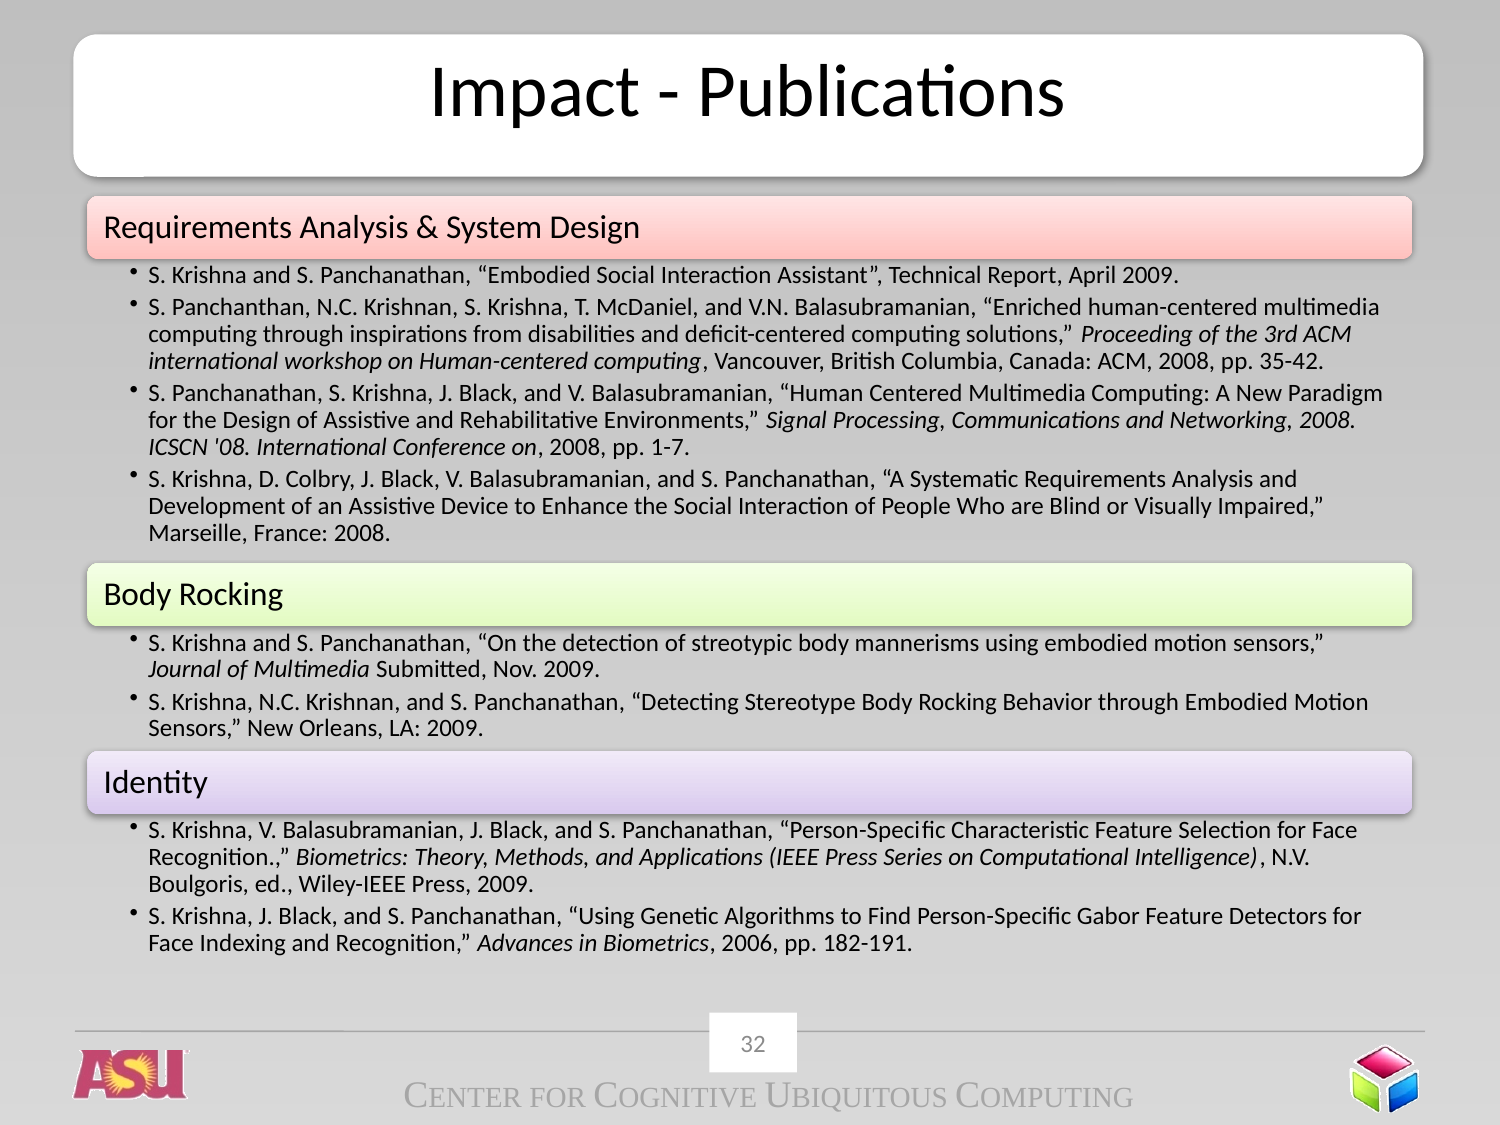

# Impact - Publications
Requirements Analysis & System Design
S. Krishna and S. Panchanathan, “Embodied Social Interaction Assistant”, Technical Report, April 2009.
S. Panchanthan, N.C. Krishnan, S. Krishna, T. McDaniel, and V.N. Balasubramanian, “Enriched human-centered multimedia computing through inspirations from disabilities and deficit-centered computing solutions,” Proceeding of the 3rd ACM international workshop on Human-centered computing, Vancouver, British Columbia, Canada: ACM, 2008, pp. 35-42.
S. Panchanathan, S. Krishna, J. Black, and V. Balasubramanian, “Human Centered Multimedia Computing: A New Paradigm for the Design of Assistive and Rehabilitative Environments,” Signal Processing, Communications and Networking, 2008. ICSCN '08. International Conference on, 2008, pp. 1-7.
S. Krishna, D. Colbry, J. Black, V. Balasubramanian, and S. Panchanathan, “A Systematic Requirements Analysis and Development of an Assistive Device to Enhance the Social Interaction of People Who are Blind or Visually Impaired,” Marseille, France: 2008.
Body Rocking
S. Krishna and S. Panchanathan, “On the detection of streotypic body mannerisms using embodied motion sensors,” Journal of Multimedia Submitted, Nov. 2009.
S. Krishna, N.C. Krishnan, and S. Panchanathan, “Detecting Stereotype Body Rocking Behavior through Embodied Motion Sensors,” New Orleans, LA: 2009.
Identity
S. Krishna, V. Balasubramanian, J. Black, and S. Panchanathan, “Person-Speciﬁc Characteristic Feature Selection for Face
Recognition.,” Biometrics: Theory, Methods, and Applications (IEEE Press Series on Computational Intelligence), N.V. Boulgoris, ed., Wiley-IEEE Press, 2009.
S. Krishna, J. Black, and S. Panchanathan, “Using Genetic Algorithms to Find Person-Specific Gabor Feature Detectors for Face Indexing and Recognition,” Advances in Biometrics, 2006, pp. 182-191.
32